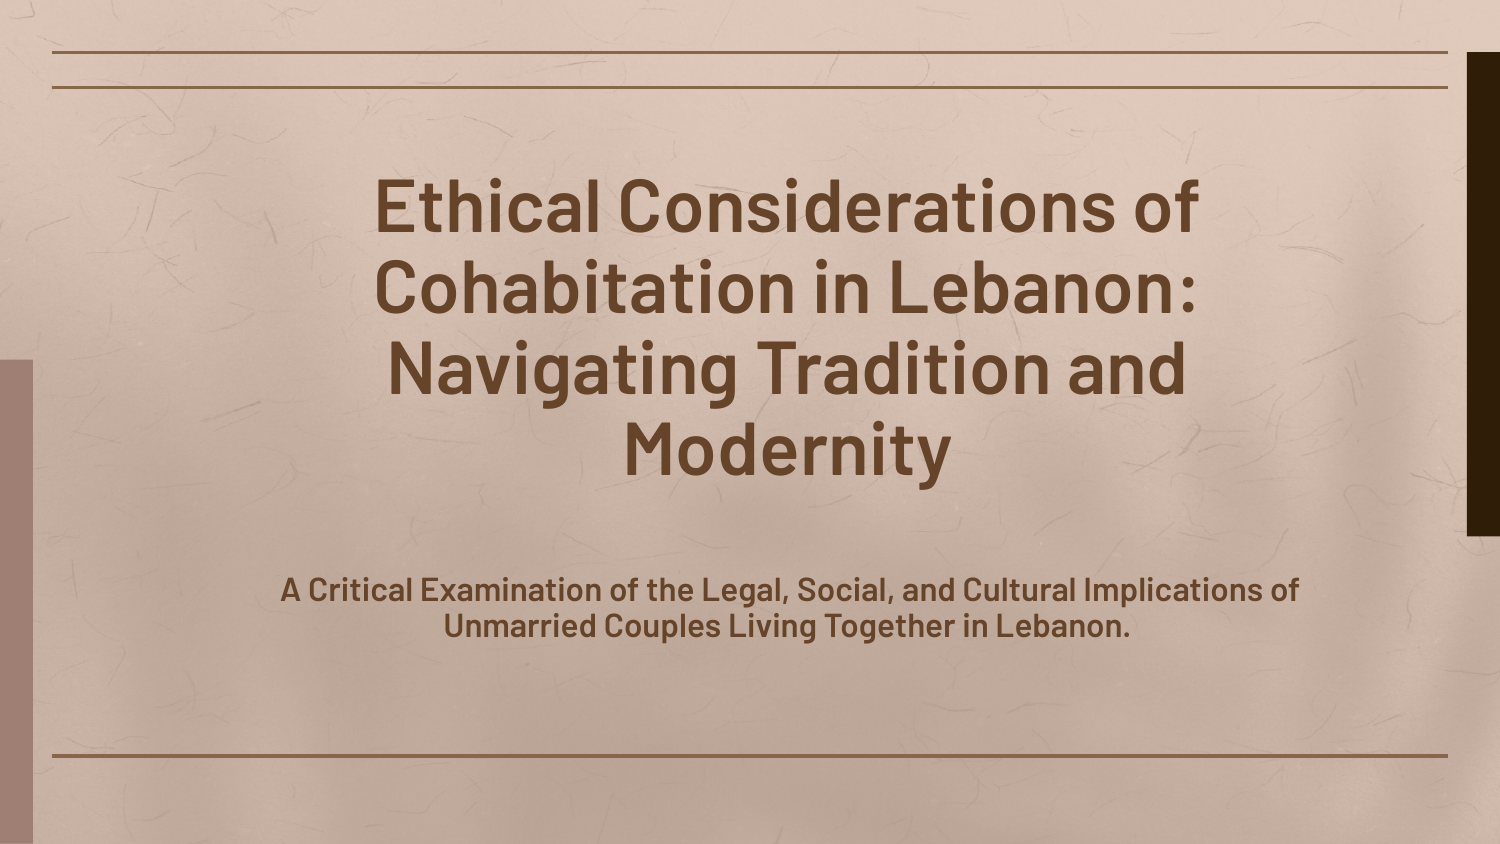

# Ethical Considerations of Cohabitation in Lebanon: Navigating Tradition and Modernity A Critical Examination of the Legal, Social, and Cultural Implications of Unmarried Couples Living Together in Lebanon.